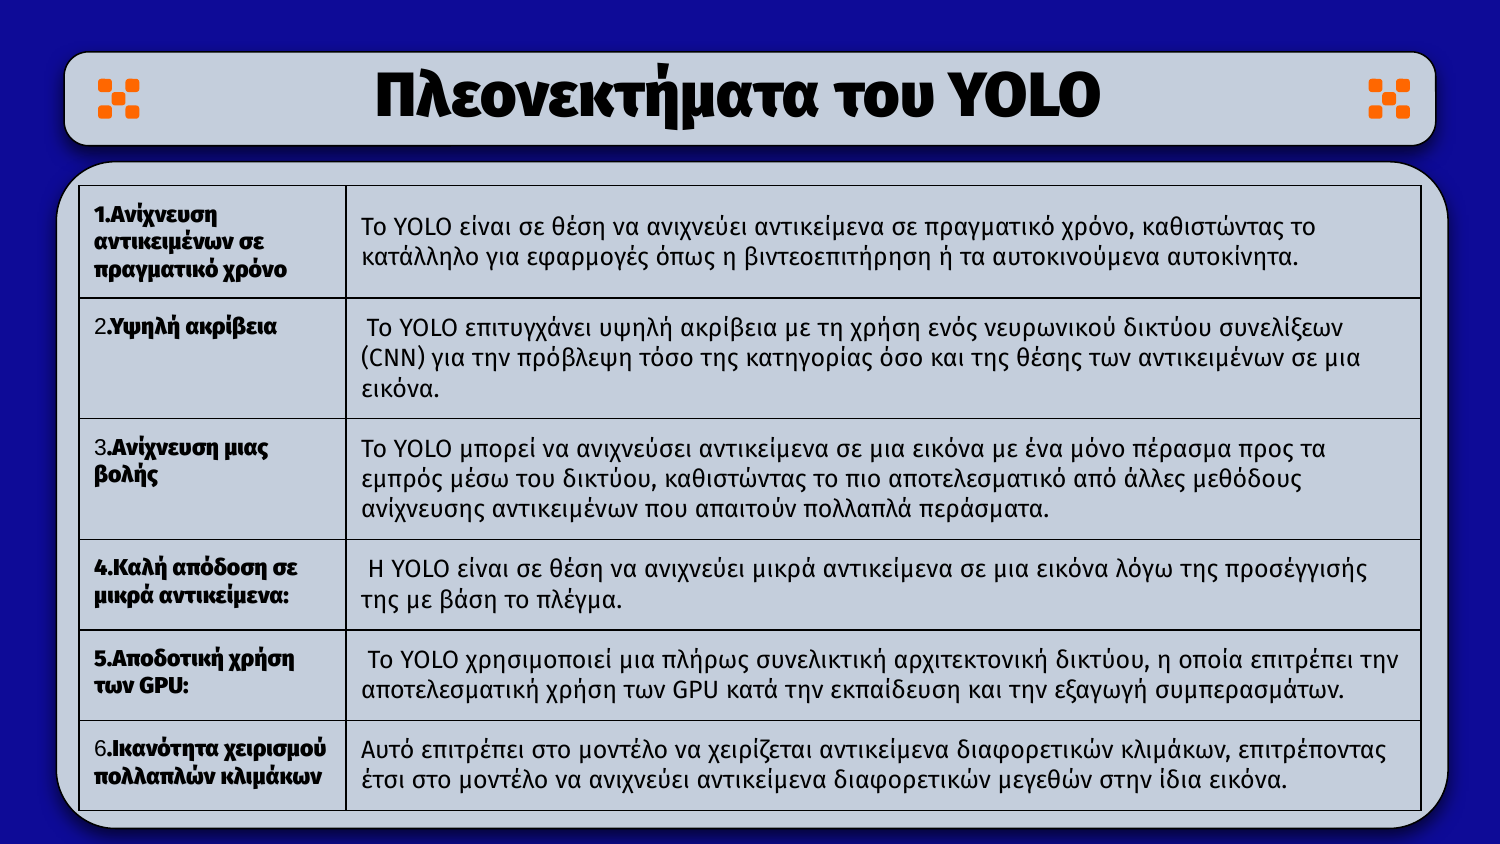

# Πλεονεκτήματα του YOLO

| 1.Ανίχνευση αντικειμένων σε πραγματικό χρόνο | Το YOLO είναι σε θέση να ανιχνεύει αντικείμενα σε πραγματικό χρόνο, καθιστώντας το κατάλληλο για εφαρμογές όπως η βιντεοεπιτήρηση ή τα αυτοκινούμενα αυτοκίνητα. |
| --- | --- |
| 2.Υψηλή ακρίβεια | Το YOLO επιτυγχάνει υψηλή ακρίβεια με τη χρήση ενός νευρωνικού δικτύου συνελίξεων (CNN) για την πρόβλεψη τόσο της κατηγορίας όσο και της θέσης των αντικειμένων σε μια εικόνα. |
| 3.Ανίχνευση μιας βολής | Το YOLO μπορεί να ανιχνεύσει αντικείμενα σε μια εικόνα με ένα μόνο πέρασμα προς τα εμπρός μέσω του δικτύου, καθιστώντας το πιο αποτελεσματικό από άλλες μεθόδους ανίχνευσης αντικειμένων που απαιτούν πολλαπλά περάσματα. |
| 4.Καλή απόδοση σε μικρά αντικείμενα: | Η YOLO είναι σε θέση να ανιχνεύει μικρά αντικείμενα σε μια εικόνα λόγω της προσέγγισής της με βάση το πλέγμα. |
| 5.Αποδοτική χρήση των GPU: | Το YOLO χρησιμοποιεί μια πλήρως συνελικτική αρχιτεκτονική δικτύου, η οποία επιτρέπει την αποτελεσματική χρήση των GPU κατά την εκπαίδευση και την εξαγωγή συμπερασμάτων. |
| 6.Ικανότητα χειρισμού πολλαπλών κλιμάκων | Αυτό επιτρέπει στο μοντέλο να χειρίζεται αντικείμενα διαφορετικών κλιμάκων, επιτρέποντας έτσι στο μοντέλο να ανιχνεύει αντικείμενα διαφορετικών μεγεθών στην ίδια εικόνα. |